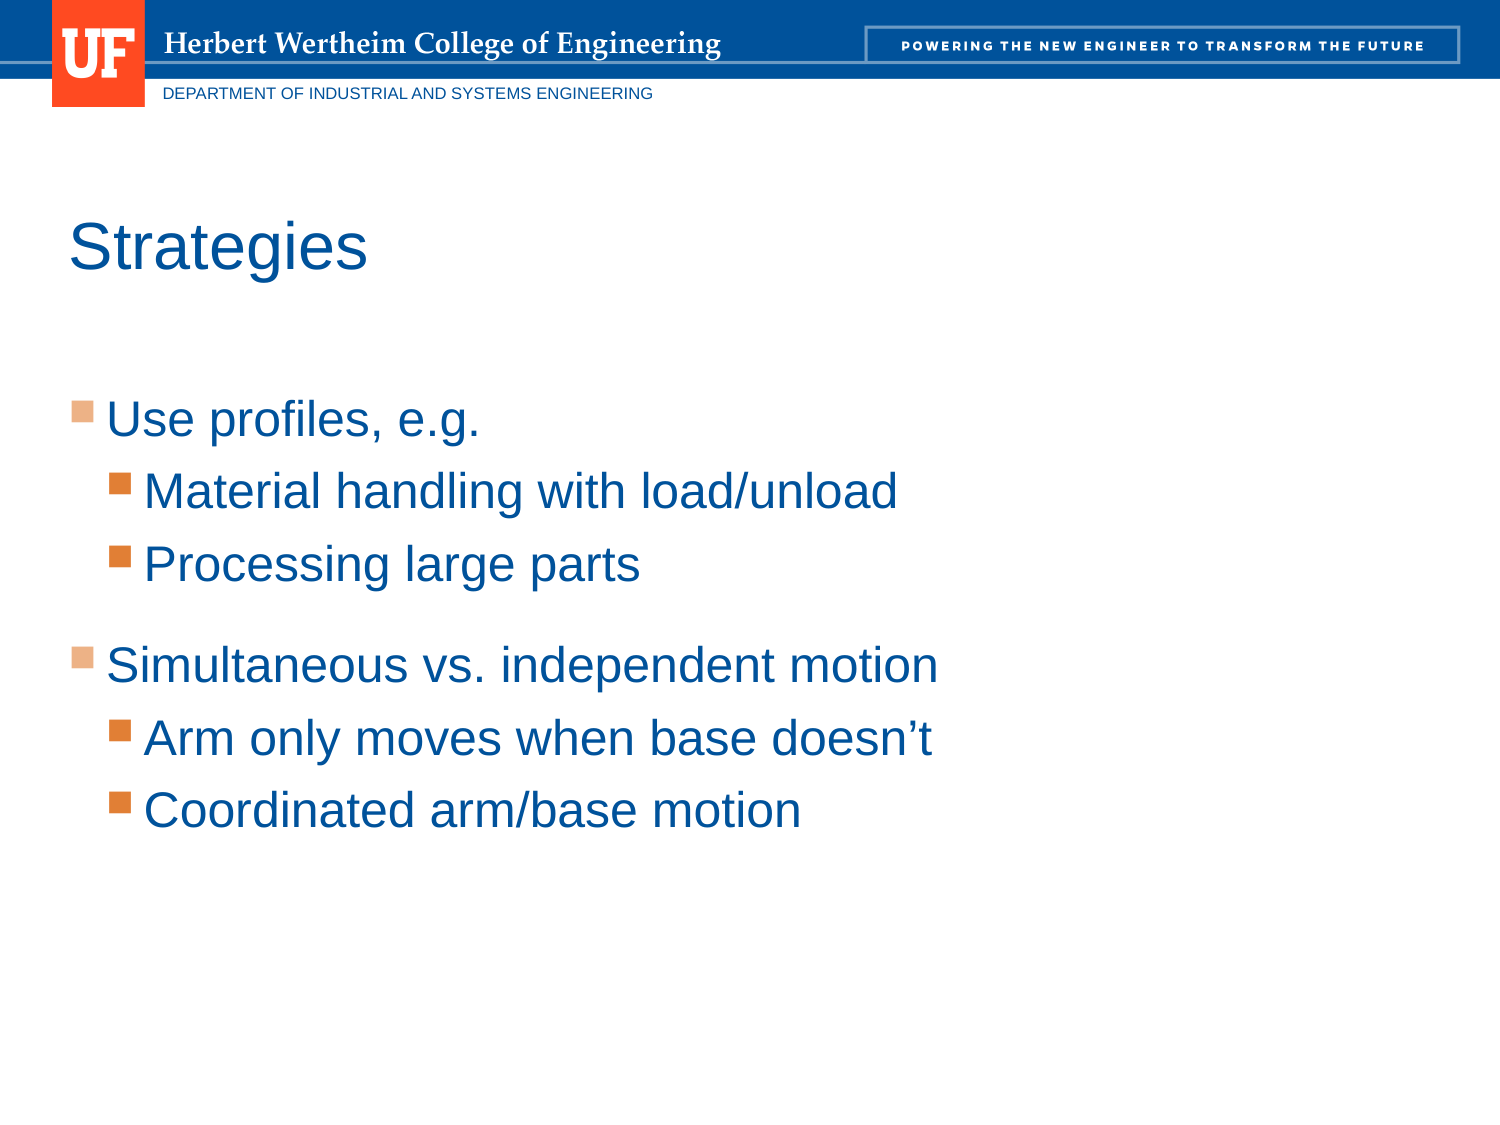

# Strategies
Use profiles, e.g.
Material handling with load/unload
Processing large parts
Simultaneous vs. independent motion
Arm only moves when base doesn’t
Coordinated arm/base motion